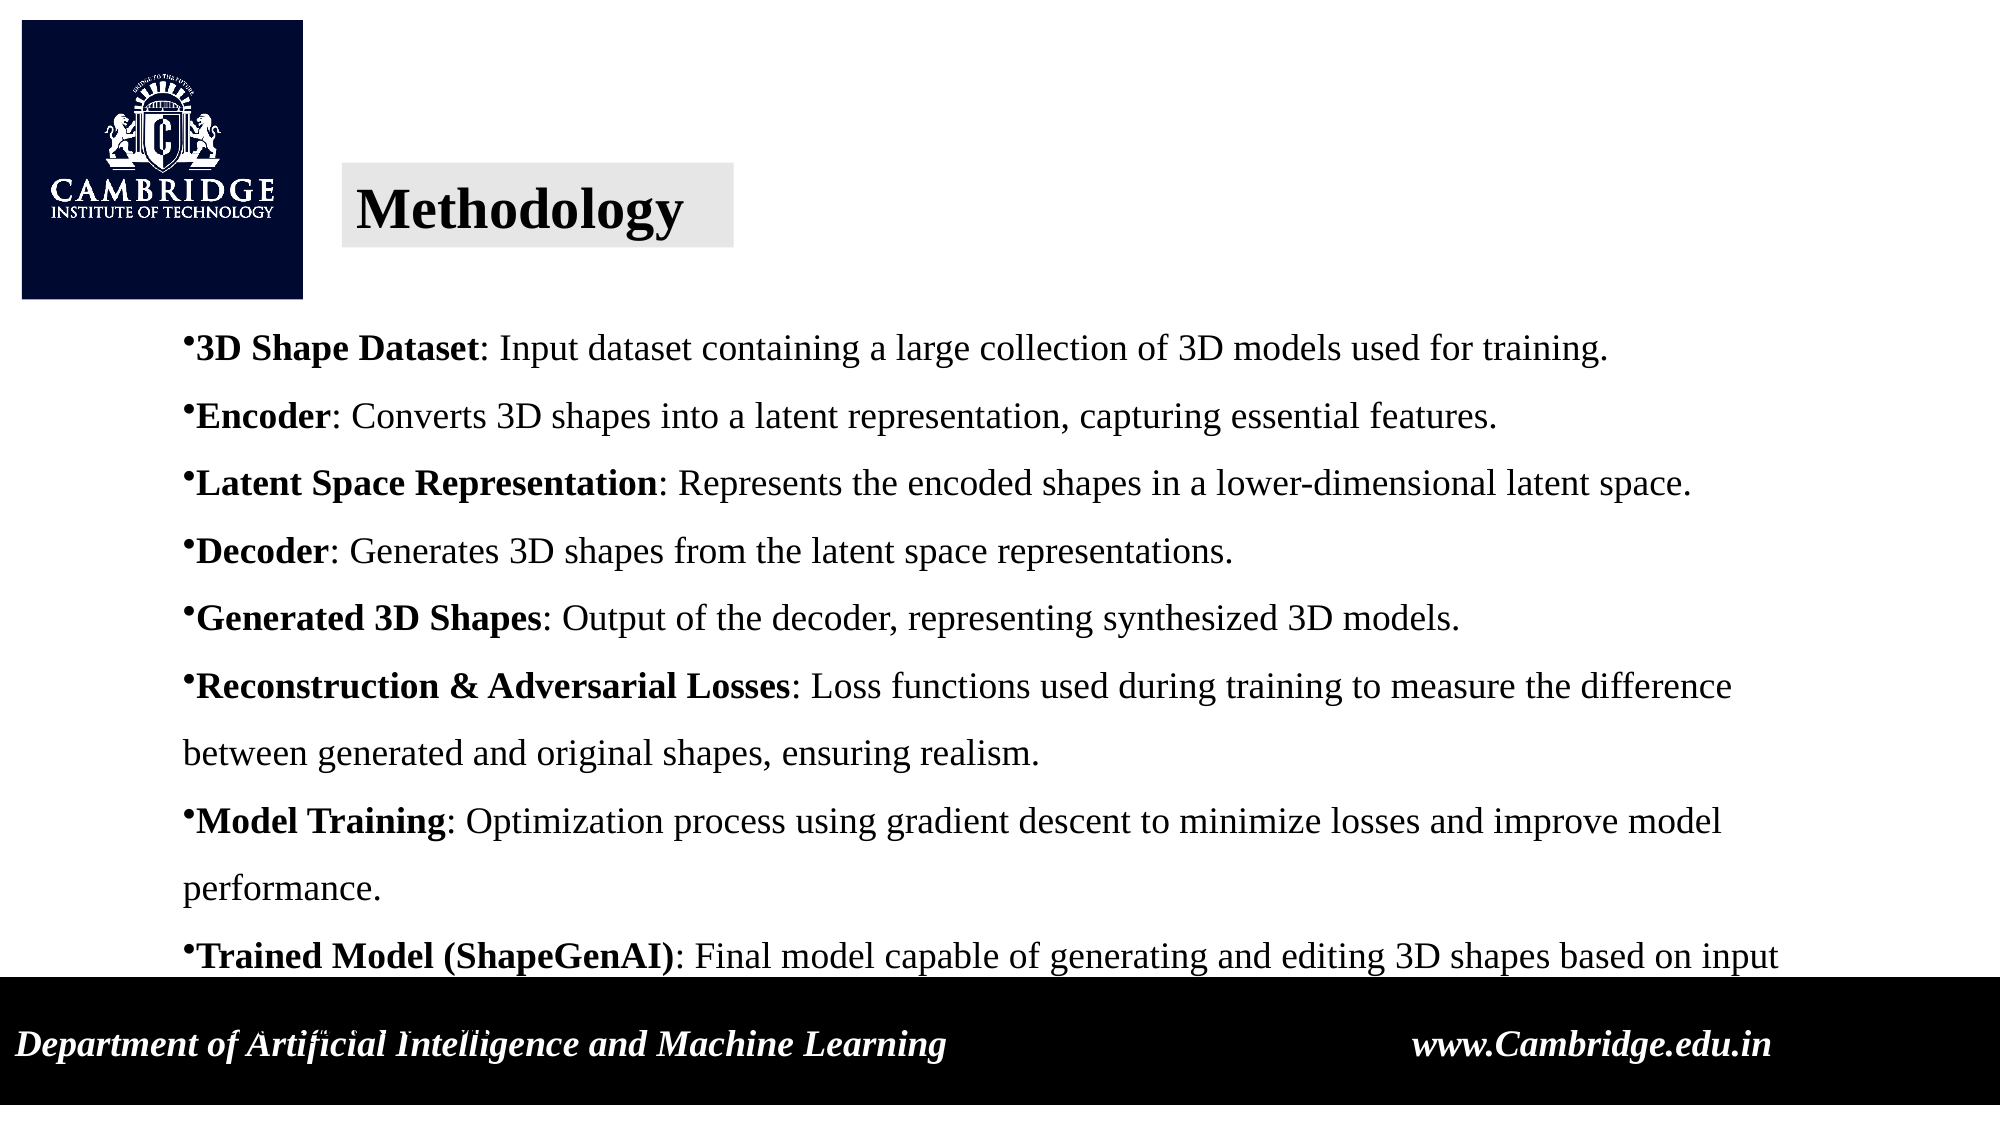

Methodology
3D Shape Dataset: Input dataset containing a large collection of 3D models used for training.
Encoder: Converts 3D shapes into a latent representation, capturing essential features.
Latent Space Representation: Represents the encoded shapes in a lower-dimensional latent space.
Decoder: Generates 3D shapes from the latent space representations.
Generated 3D Shapes: Output of the decoder, representing synthesized 3D models.
Reconstruction & Adversarial Losses: Loss functions used during training to measure the difference between generated and original shapes, ensuring realism.
Model Training: Optimization process using gradient descent to minimize losses and improve model performance.
Trained Model (ShapeGenAI): Final model capable of generating and editing 3D shapes based on input latent representations.

Department of Artificial Intelligence and Machine Learning                                                 www.Cambridge.edu.in